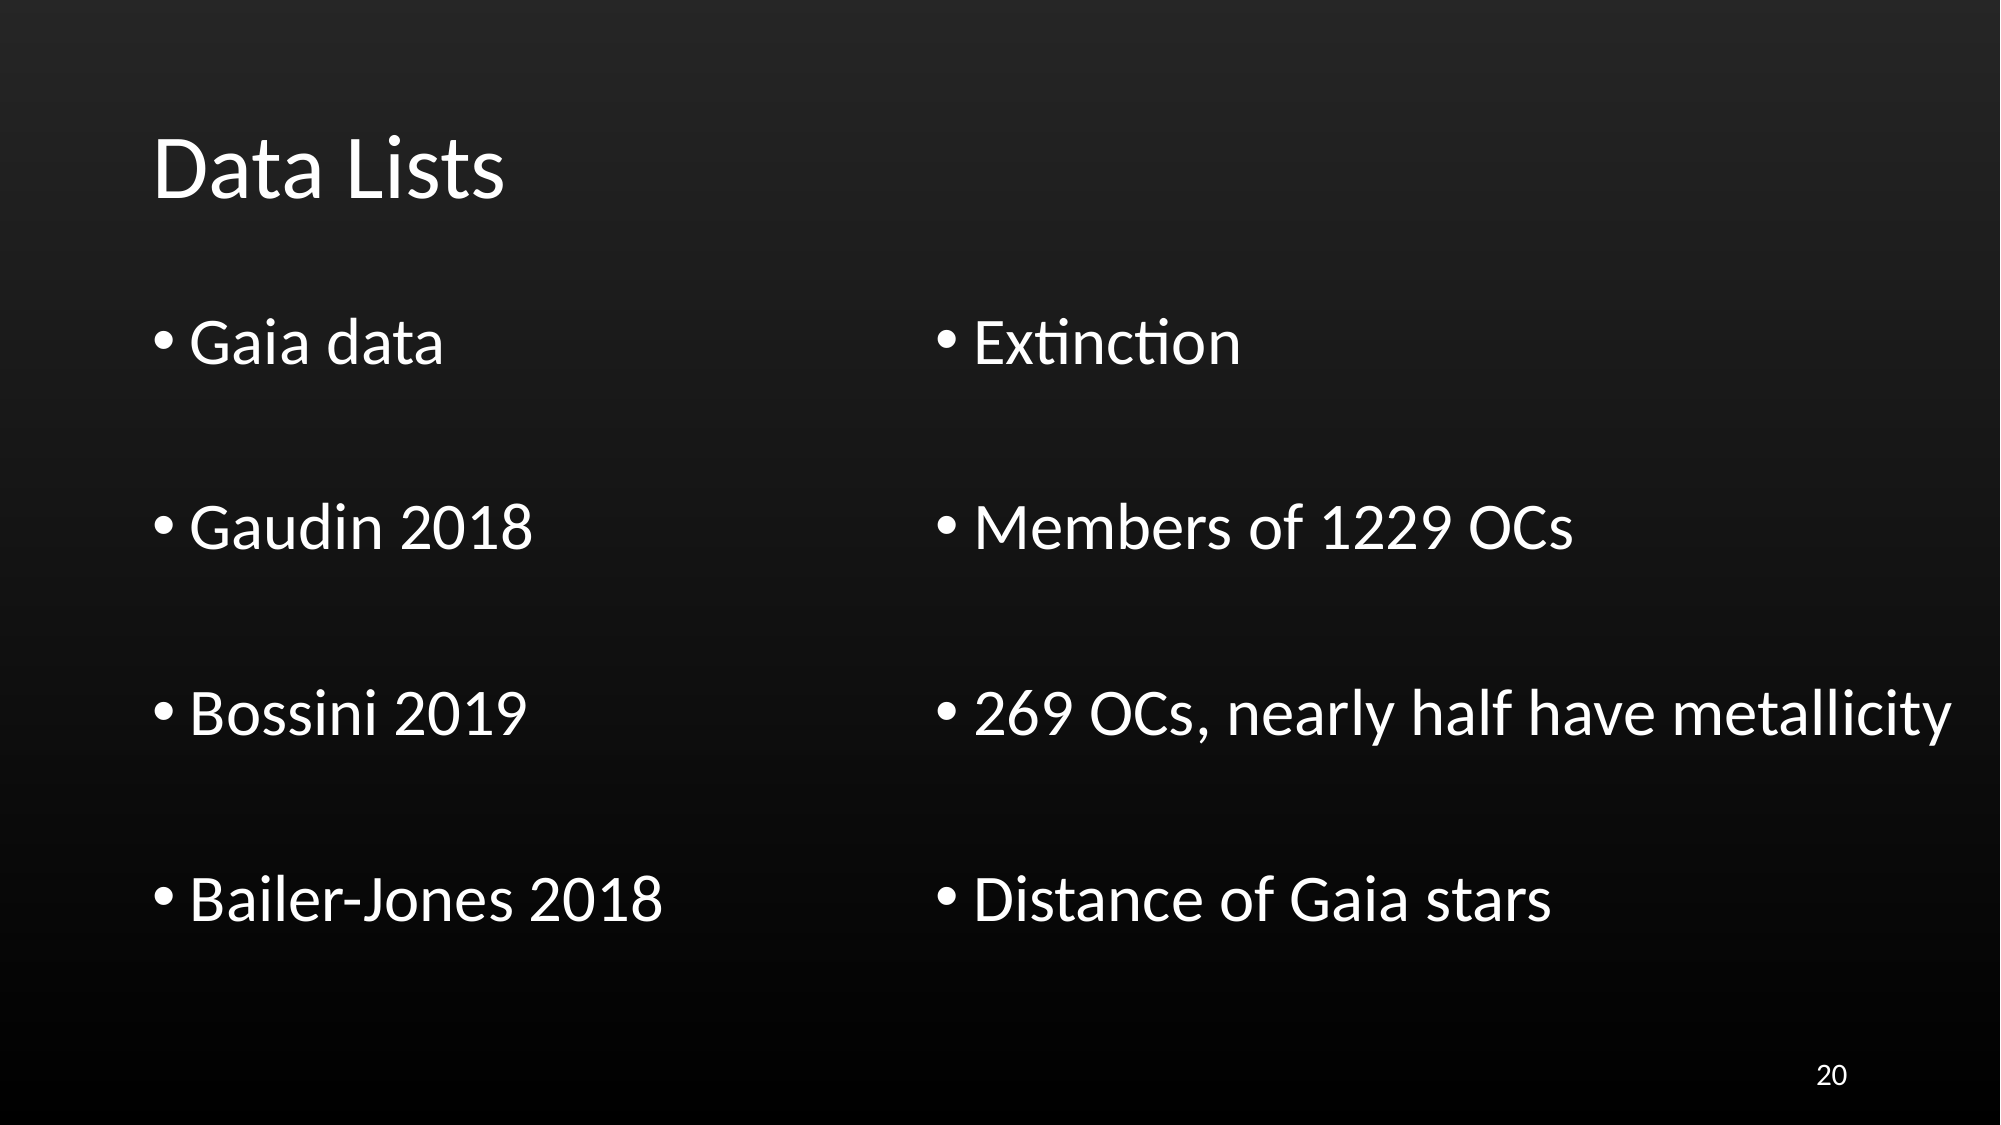

# Data Lists
Extinction

Members of 1229 OCs

269 OCs, nearly half have metallicity

Distance of Gaia stars

Gaia data

Gaudin 2018

Bossini 2019

Bailer-Jones 2018
20